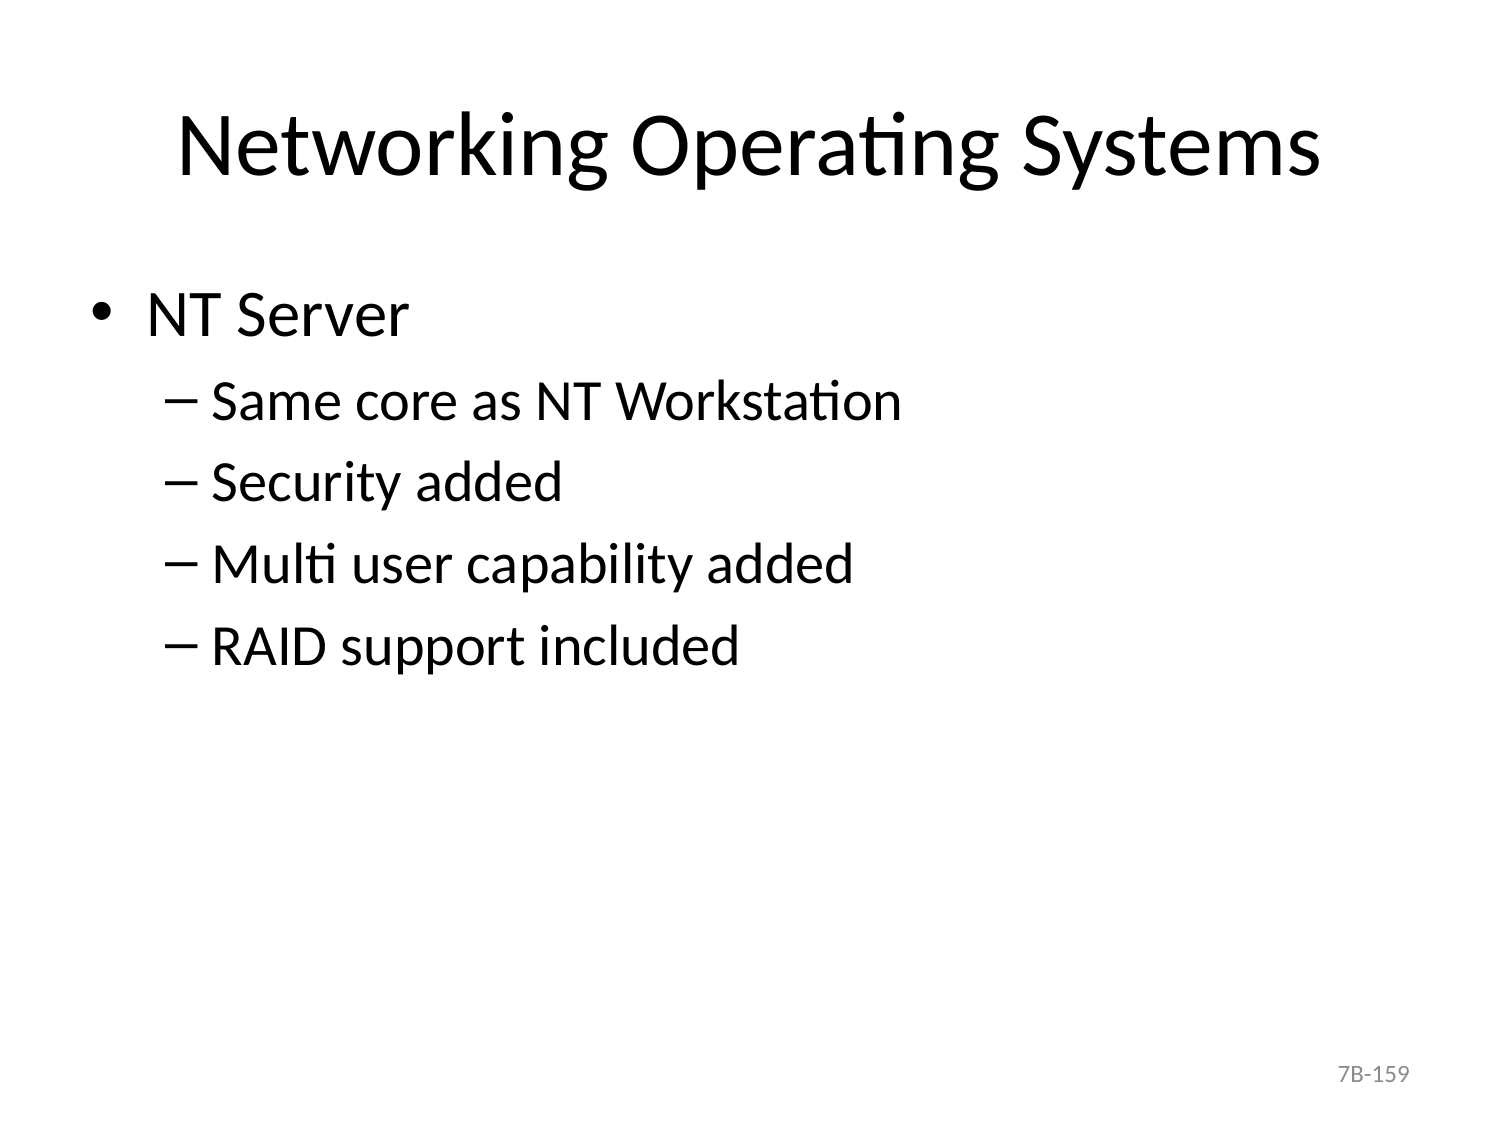

# Networking Operating Systems
NT Server
Same core as NT Workstation
Security added
Multi user capability added
RAID support included
7B-159